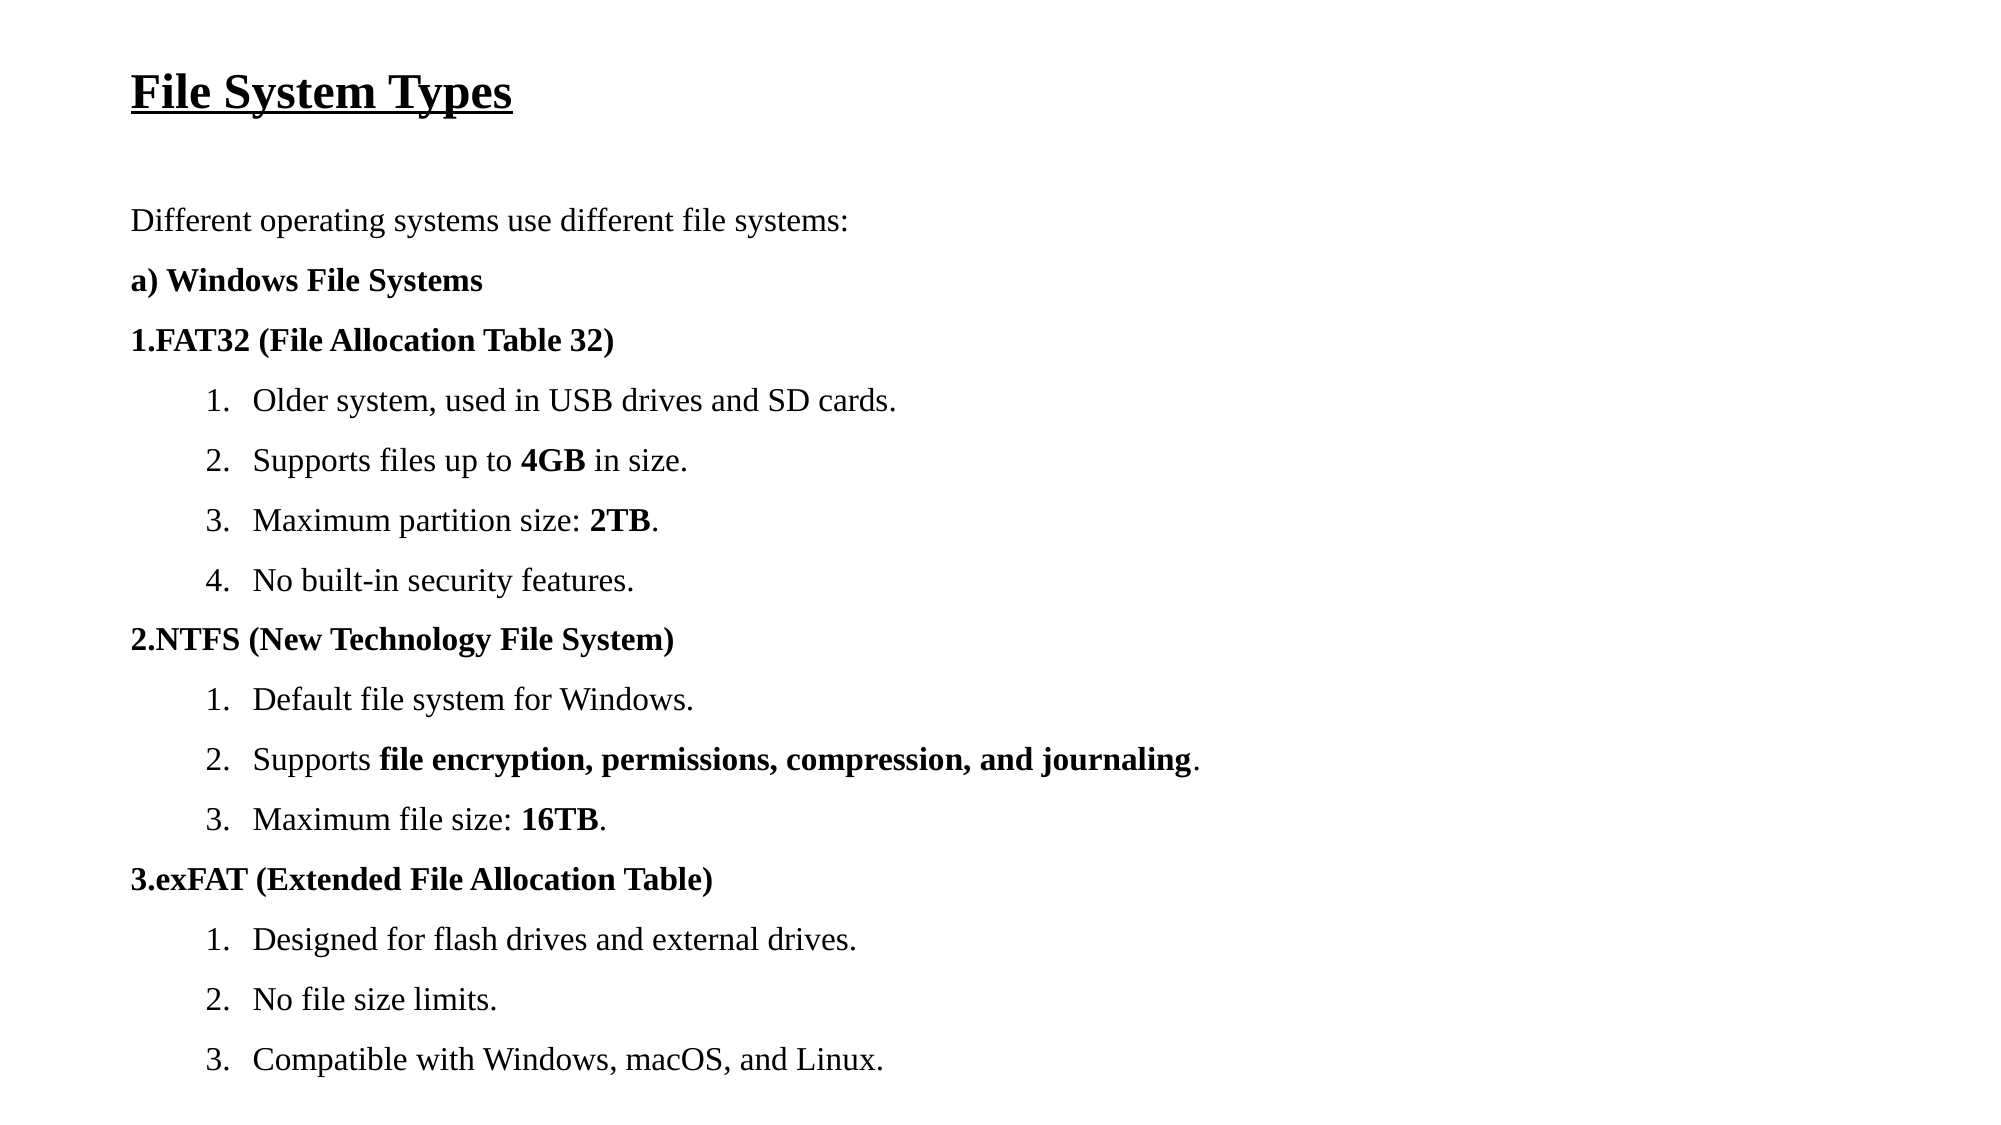

File System Types

Different operating systems use different file systems:
a) Windows File Systems
FAT32 (File Allocation Table 32)
Older system, used in USB drives and SD cards.
Supports files up to 4GB in size.
Maximum partition size: 2TB.
No built-in security features.
NTFS (New Technology File System)
Default file system for Windows.
Supports file encryption, permissions, compression, and journaling.
Maximum file size: 16TB.
exFAT (Extended File Allocation Table)
Designed for flash drives and external drives.
No file size limits.
Compatible with Windows, macOS, and Linux.